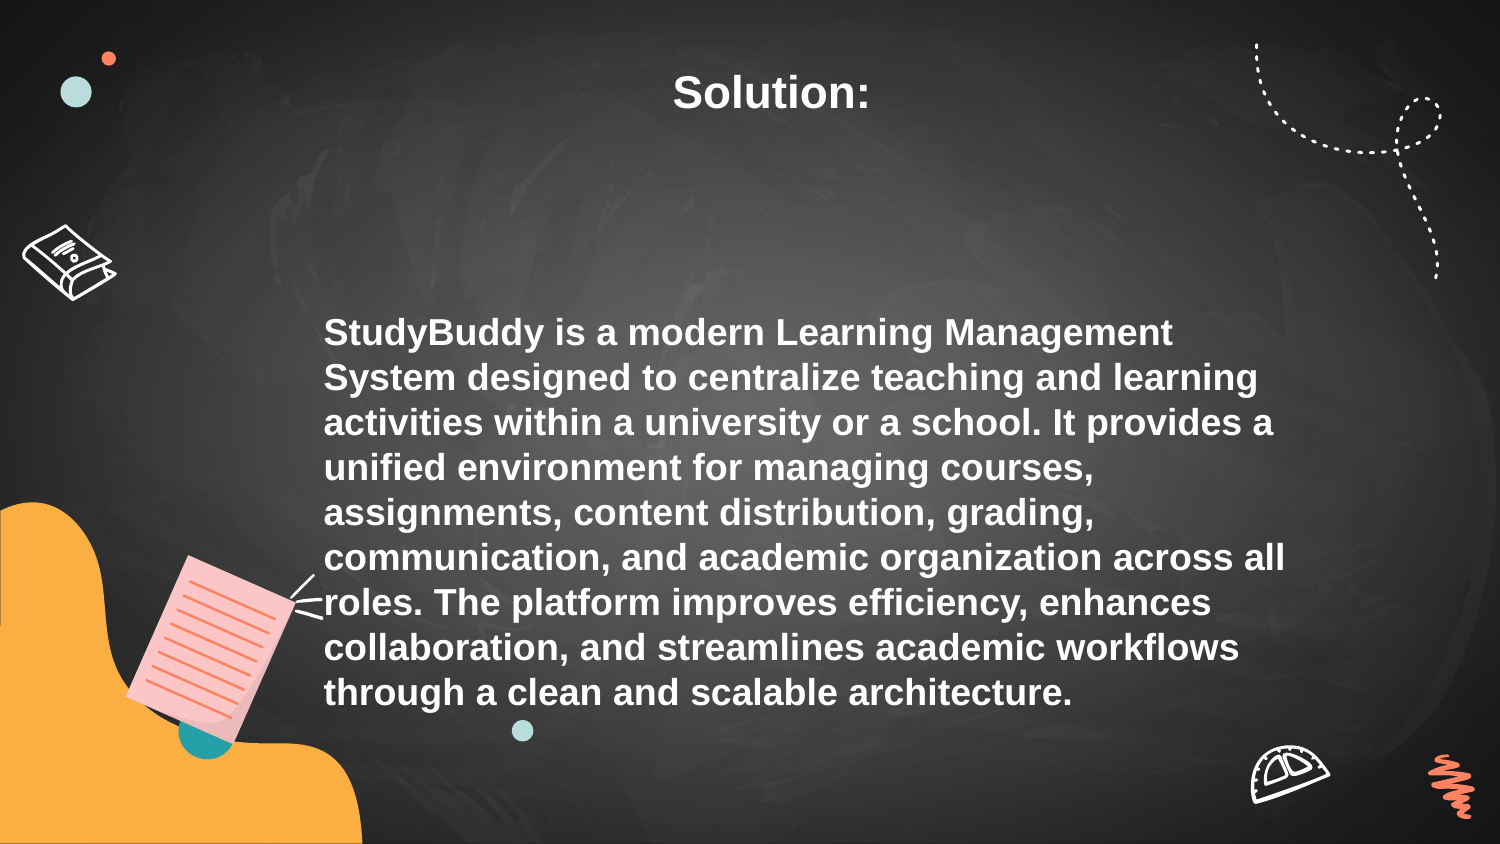

Solution:

# StudyBuddy is a modern Learning Management System designed to centralize teaching and learning activities within a university or a school. It provides a unified environment for managing courses, assignments, content distribution, grading, communication, and academic organization across all roles. The platform improves efficiency, enhances collaboration, and streamlines academic workflows through a clean and scalable architecture.